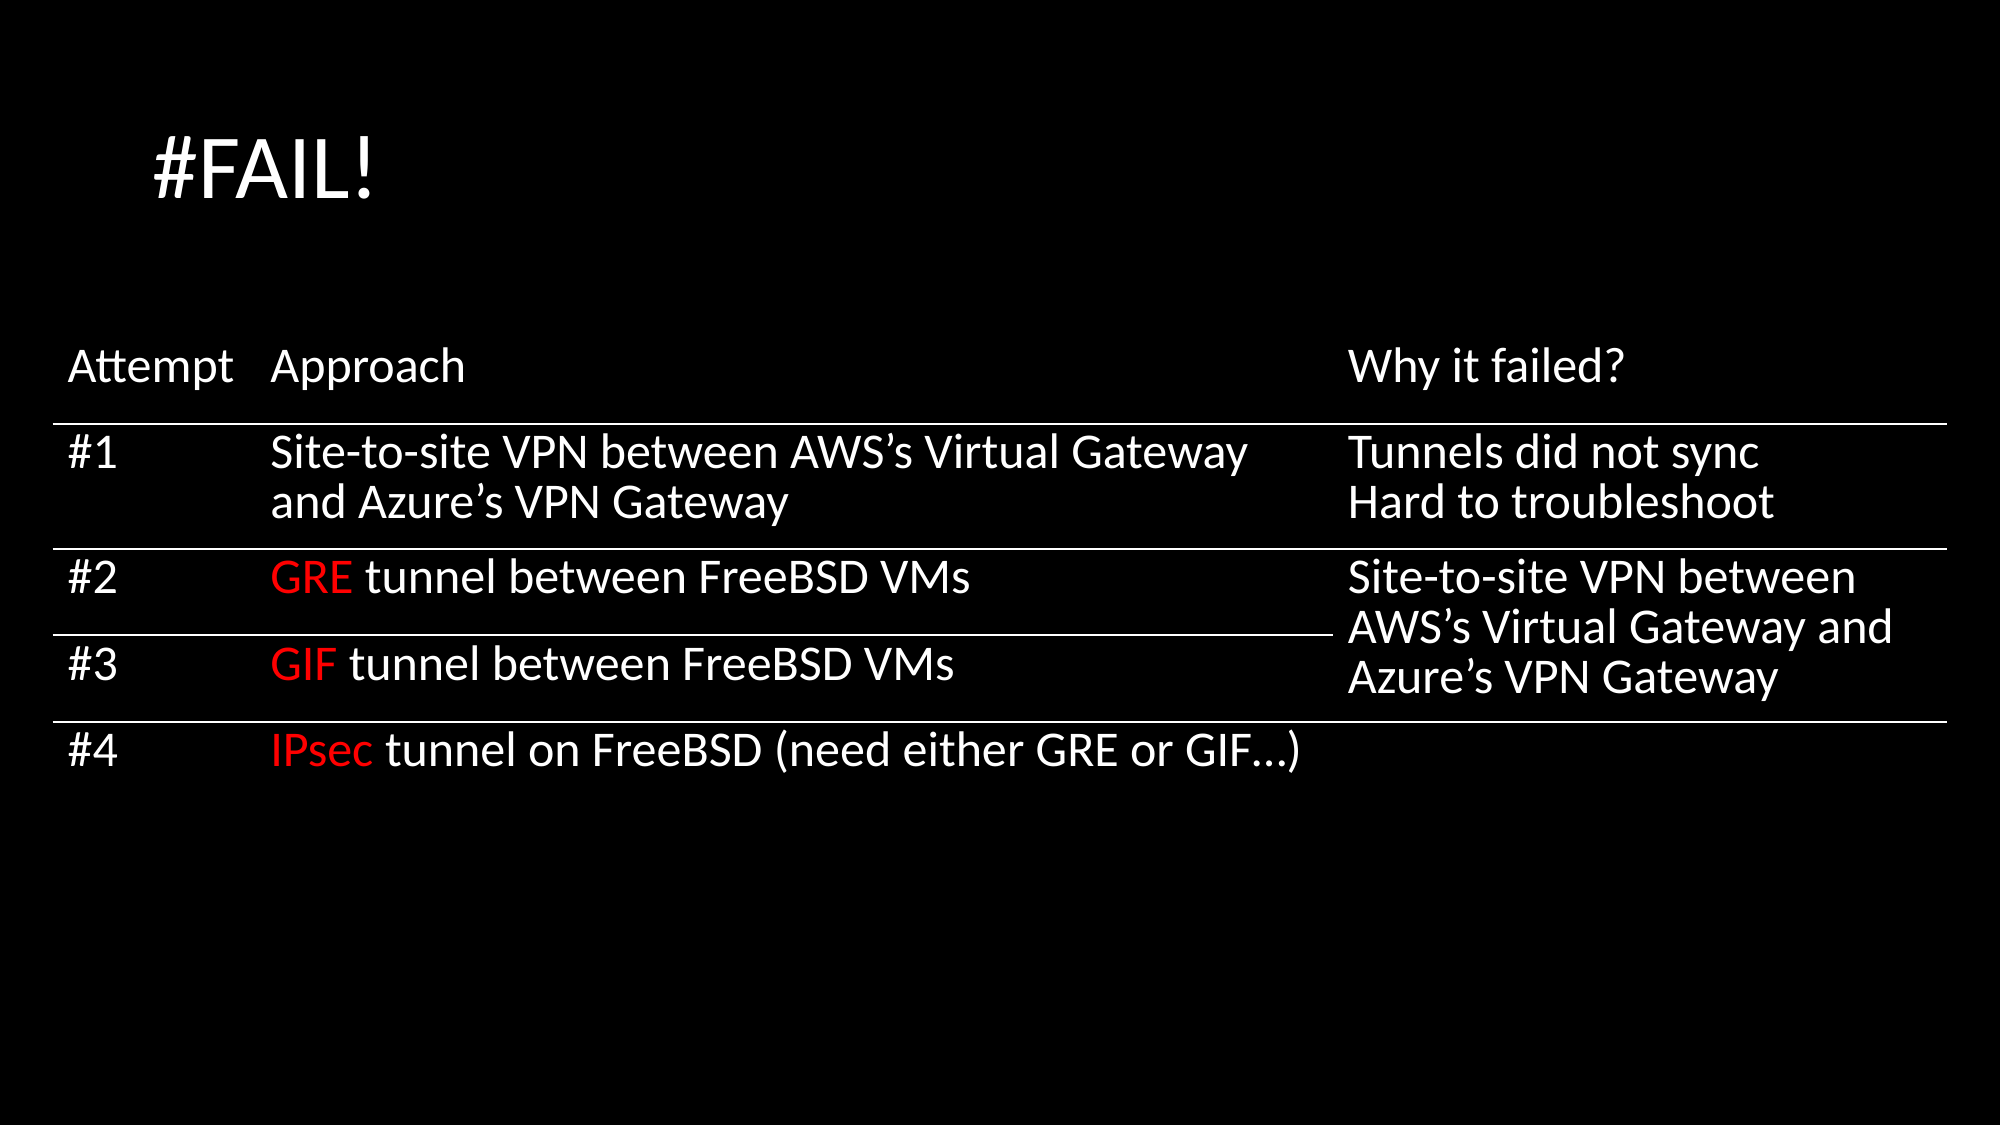

# #FAIL!
| Attempt | Approach | Why it failed? |
| --- | --- | --- |
| #1 | Site-to-site VPN between AWS’s Virtual Gateway and Azure’s VPN Gateway | Tunnels did not sync Hard to troubleshoot |
| #2 | GRE tunnel between FreeBSD VMs | Site-to-site VPN between AWS’s Virtual Gateway and Azure’s VPN Gateway |
| #3 | GIF tunnel between FreeBSD VMs |  |
| #4 | IPsec tunnel on FreeBSD (need either GRE or GIF…) |  |